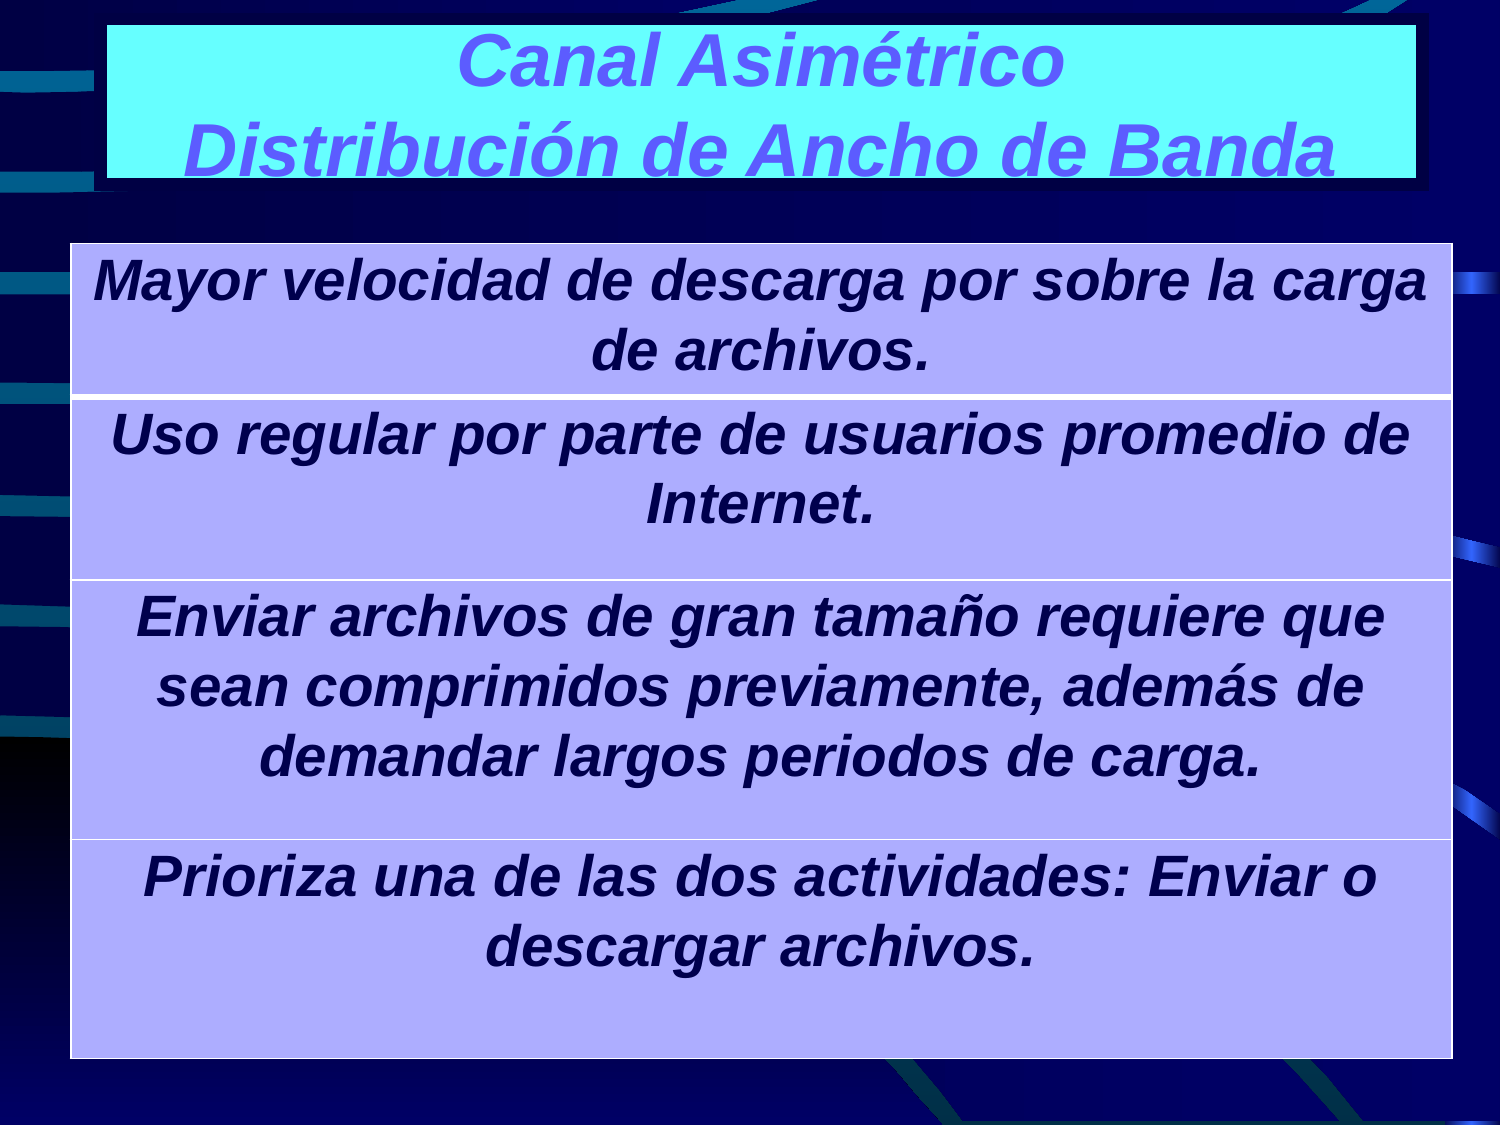

# Canal Asimétrico Distribución de Ancho de Banda
| Mayor velocidad de descarga por sobre la carga de archivos. |
| --- |
| Uso regular por parte de usuarios promedio de Internet. |
| Enviar archivos de gran tamaño requiere que sean comprimidos previamente, además de demandar largos periodos de carga. |
| Prioriza una de las dos actividades: Enviar o descargar archivos. |